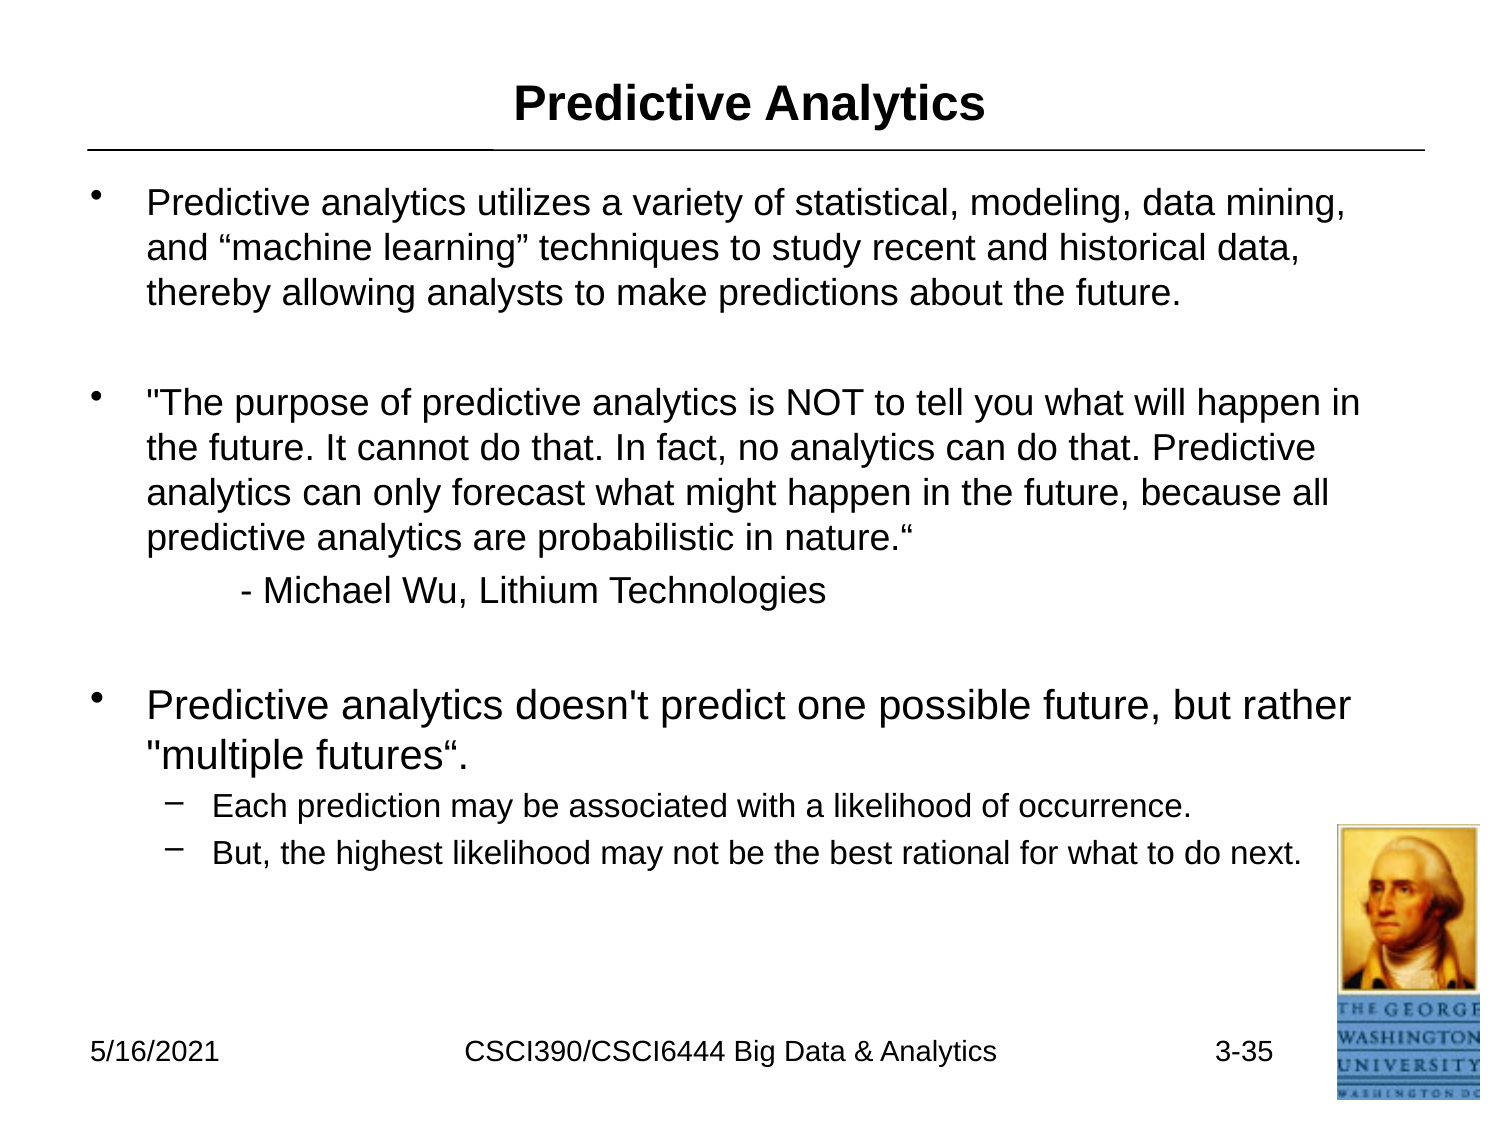

# Predictive Analytics
Predictive analytics utilizes a variety of statistical, modeling, data mining, and “machine learning” techniques to study recent and historical data, thereby allowing analysts to make predictions about the future.

"The purpose of predictive analytics is NOT to tell you what will happen in the future. It cannot do that. In fact, no analytics can do that. Predictive analytics can only forecast what might happen in the future, because all predictive analytics are probabilistic in nature.“
	- Michael Wu, Lithium Technologies

Predictive analytics doesn't predict one possible future, but rather "multiple futures“.
Each prediction may be associated with a likelihood of occurrence.
But, the highest likelihood may not be the best rational for what to do next.
5/16/2021
CSCI390/CSCI6444 Big Data & Analytics
3-35